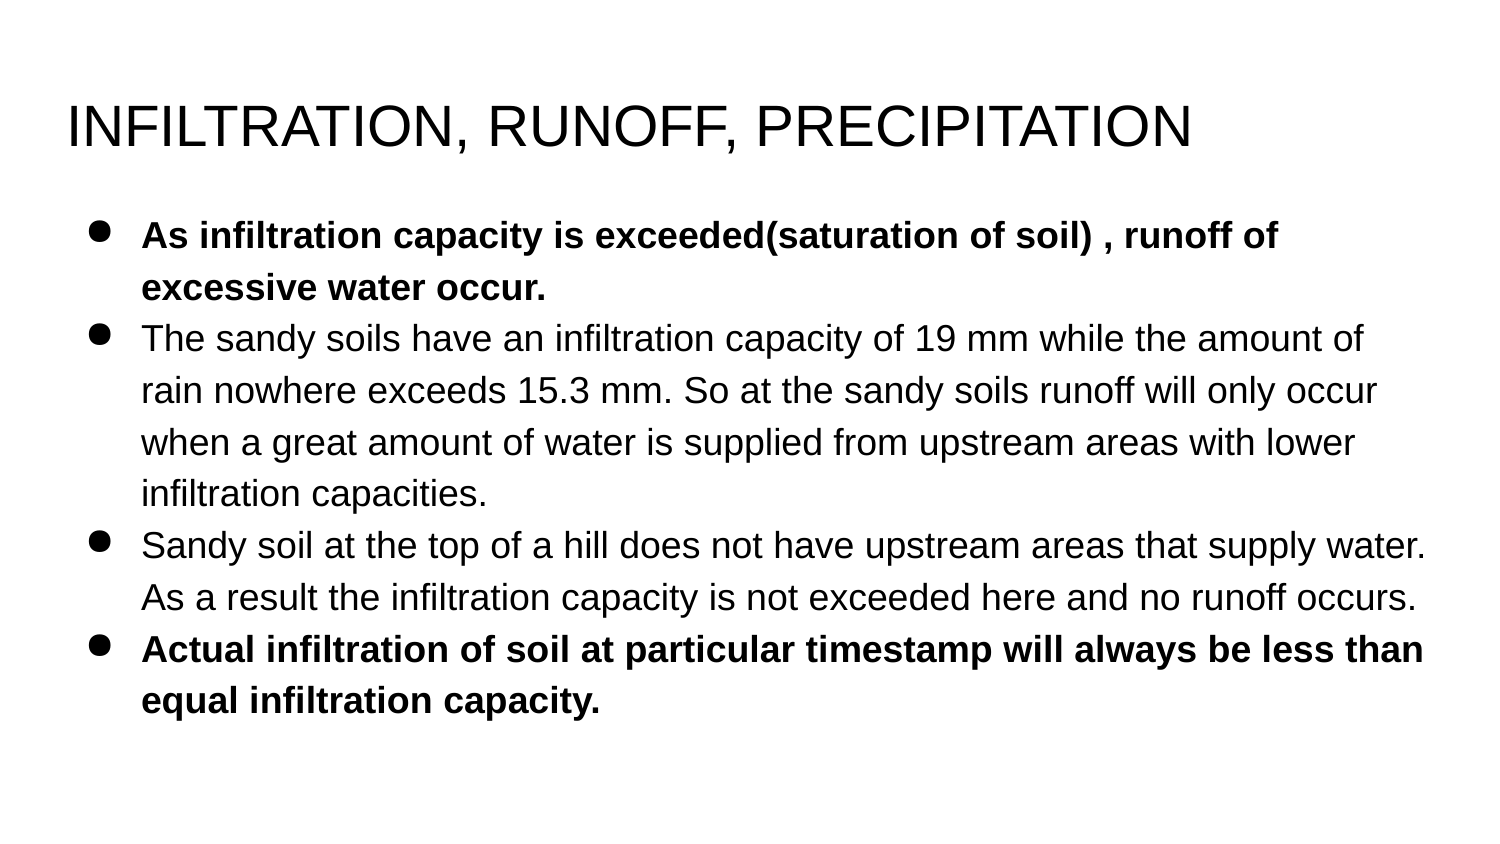

# INFILTRATION, RUNOFF, PRECIPITATION
As infiltration capacity is exceeded(saturation of soil) , runoff of excessive water occur.
The sandy soils have an infiltration capacity of 19 mm while the amount of rain nowhere exceeds 15.3 mm. So at the sandy soils runoff will only occur when a great amount of water is supplied from upstream areas with lower infiltration capacities.
Sandy soil at the top of a hill does not have upstream areas that supply water. As a result the infiltration capacity is not exceeded here and no runoff occurs.
Actual infiltration of soil at particular timestamp will always be less than equal infiltration capacity.